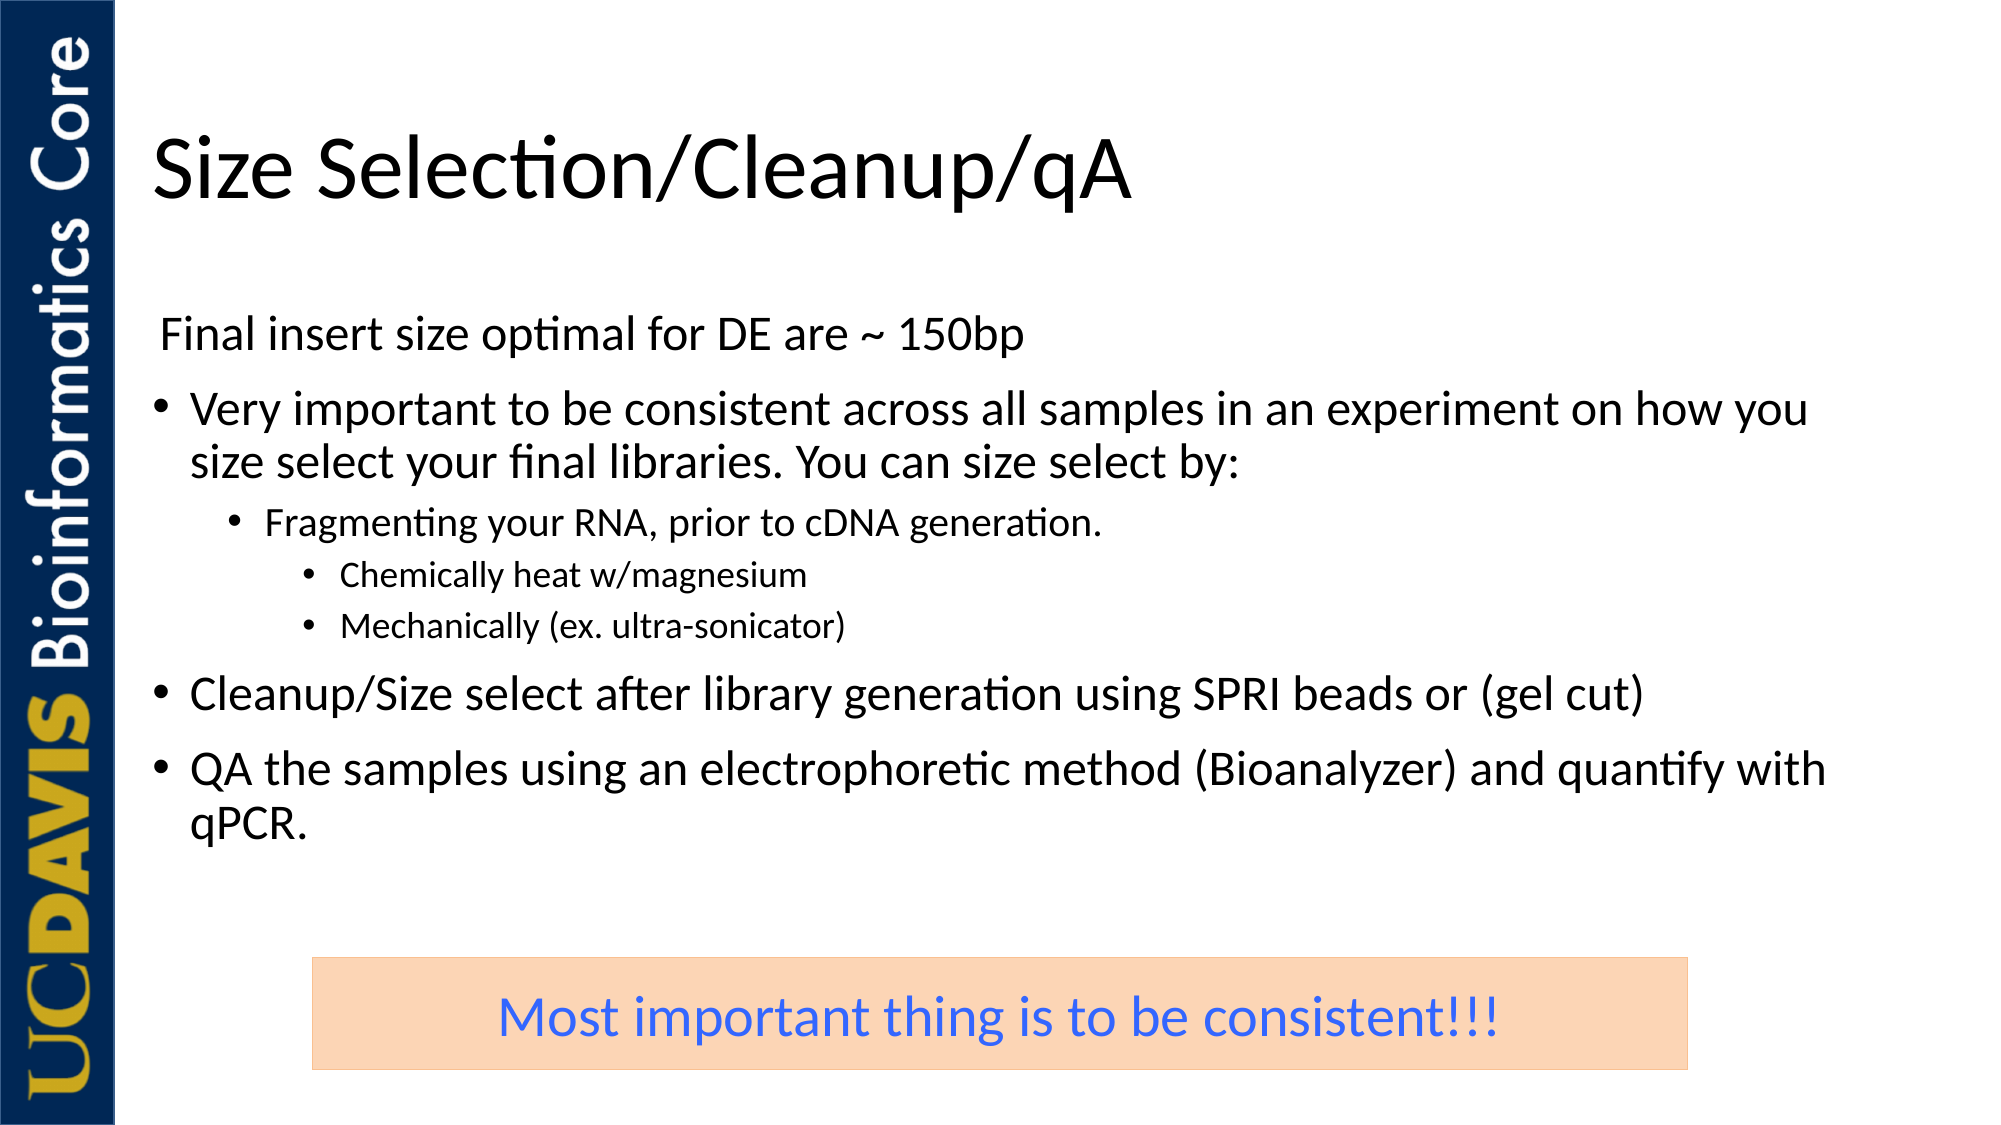

# Size Selection/Cleanup/qA
Final insert size optimal for DE are ~ 150bp
Very important to be consistent across all samples in an experiment on how you size select your final libraries. You can size select by:
Fragmenting your RNA, prior to cDNA generation.
Chemically heat w/magnesium
Mechanically (ex. ultra-sonicator)
Cleanup/Size select after library generation using SPRI beads or (gel cut)
QA the samples using an electrophoretic method (Bioanalyzer) and quantify with qPCR.
Most important thing is to be consistent!!!